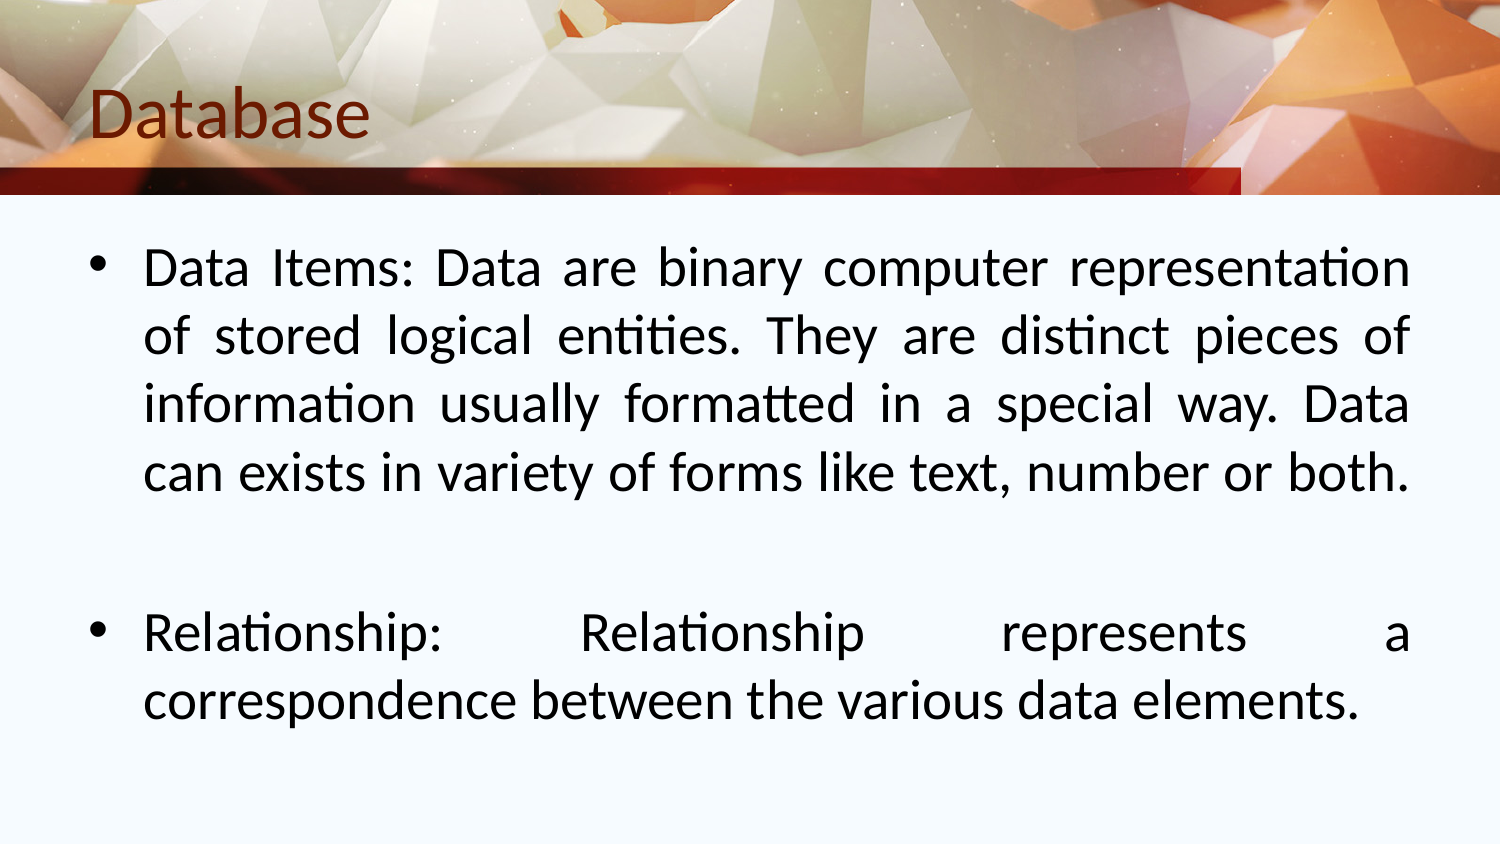

# Database
Data Items: Data are binary computer representation of stored logical entities. They are distinct pieces of information usually formatted in a special way. Data can exists in variety of forms like text, number or both.

Relationship: Relationship represents a correspondence between the various data elements.